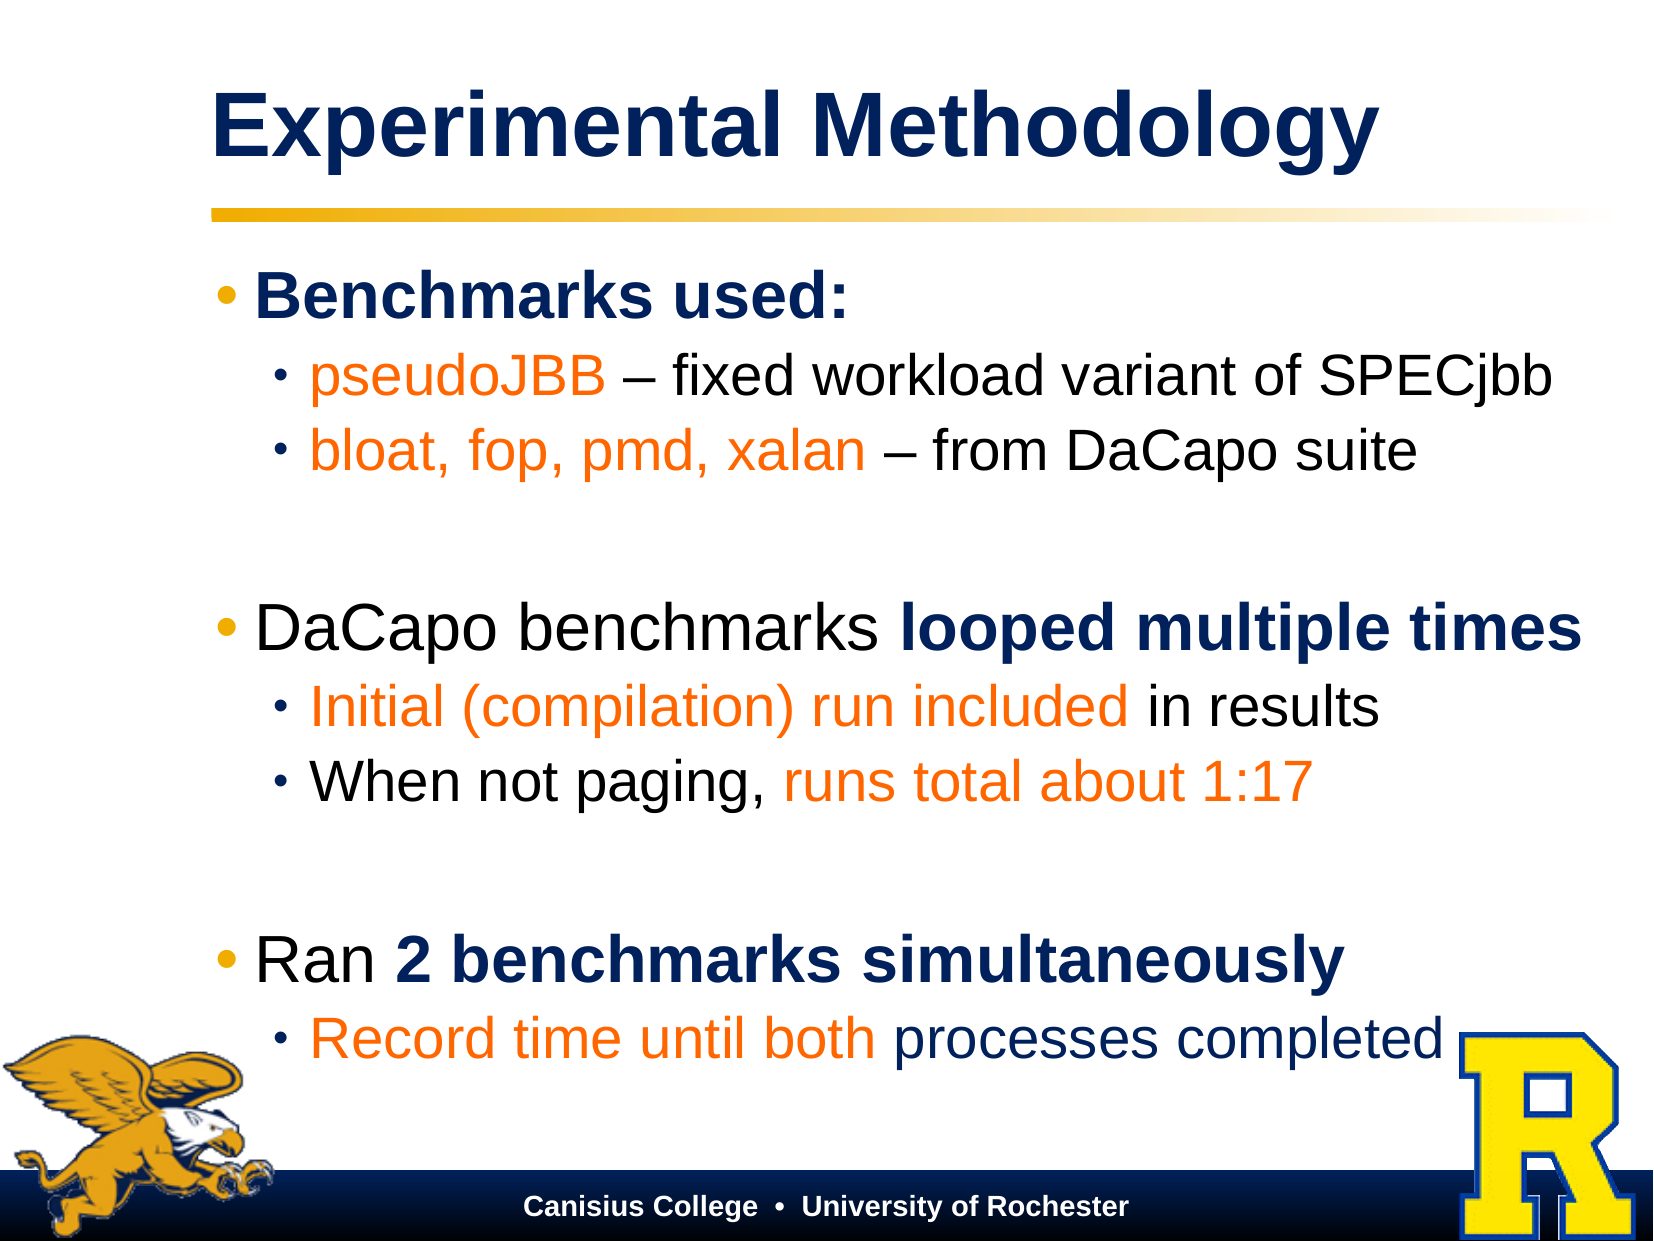

# Experimental Methodology
Benchmarks used:
pseudoJBB – fixed workload variant of SPECjbb
bloat, fop, pmd, xalan – from DaCapo suite

DaCapo benchmarks looped multiple times
Initial (compilation) run included in results
When not paging, runs total about 1:17

Ran 2 benchmarks simultaneously
Record time until both processes completed